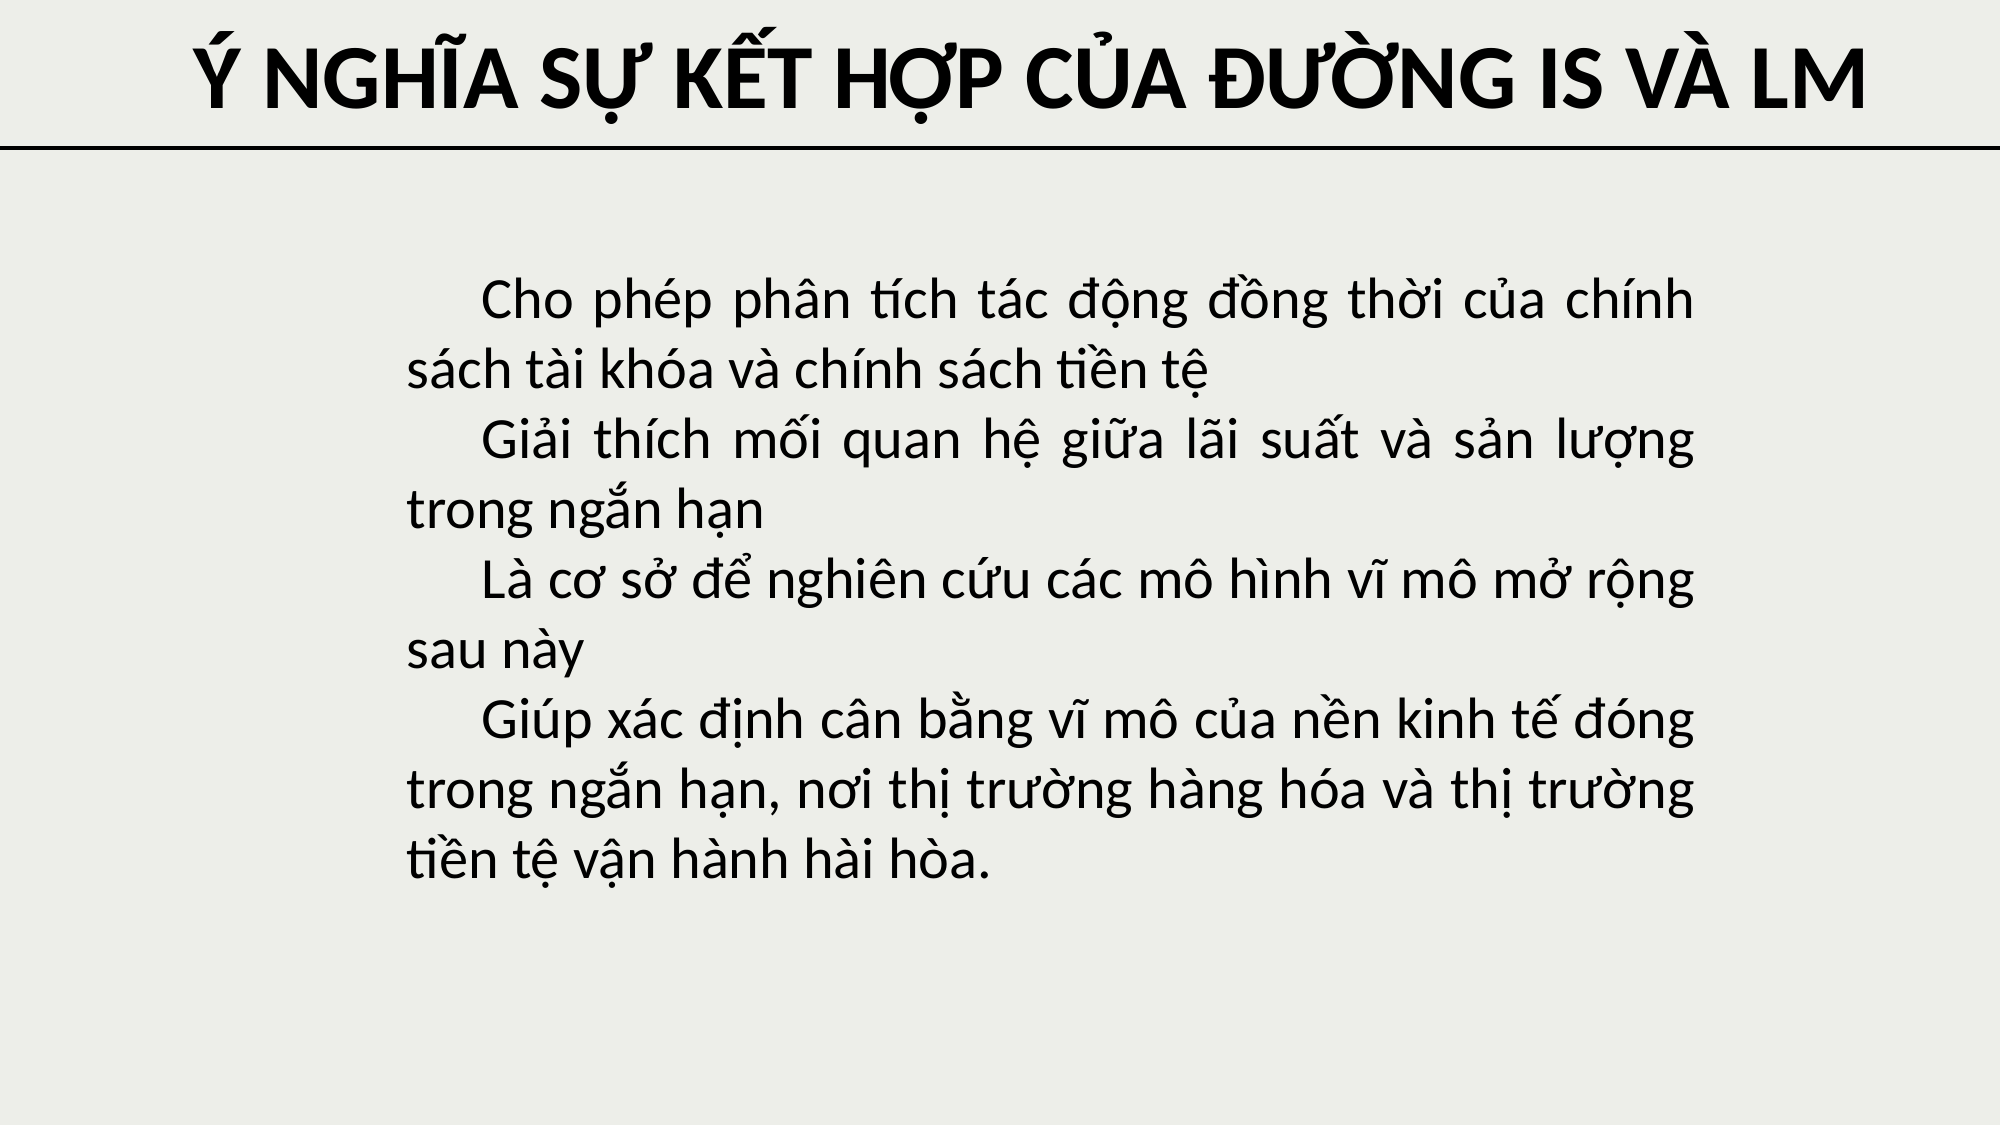

Ý NGHĨA SỰ KẾT HỢP CỦA ĐƯỜNG IS VÀ LM
Cho phép phân tích tác động đồng thời của chính sách tài khóa và chính sách tiền tệ
Giải thích mối quan hệ giữa lãi suất và sản lượng trong ngắn hạn
Là cơ sở để nghiên cứu các mô hình vĩ mô mở rộng sau này
Giúp xác định cân bằng vĩ mô của nền kinh tế đóng trong ngắn hạn, nơi thị trường hàng hóa và thị trường tiền tệ vận hành hài hòa.